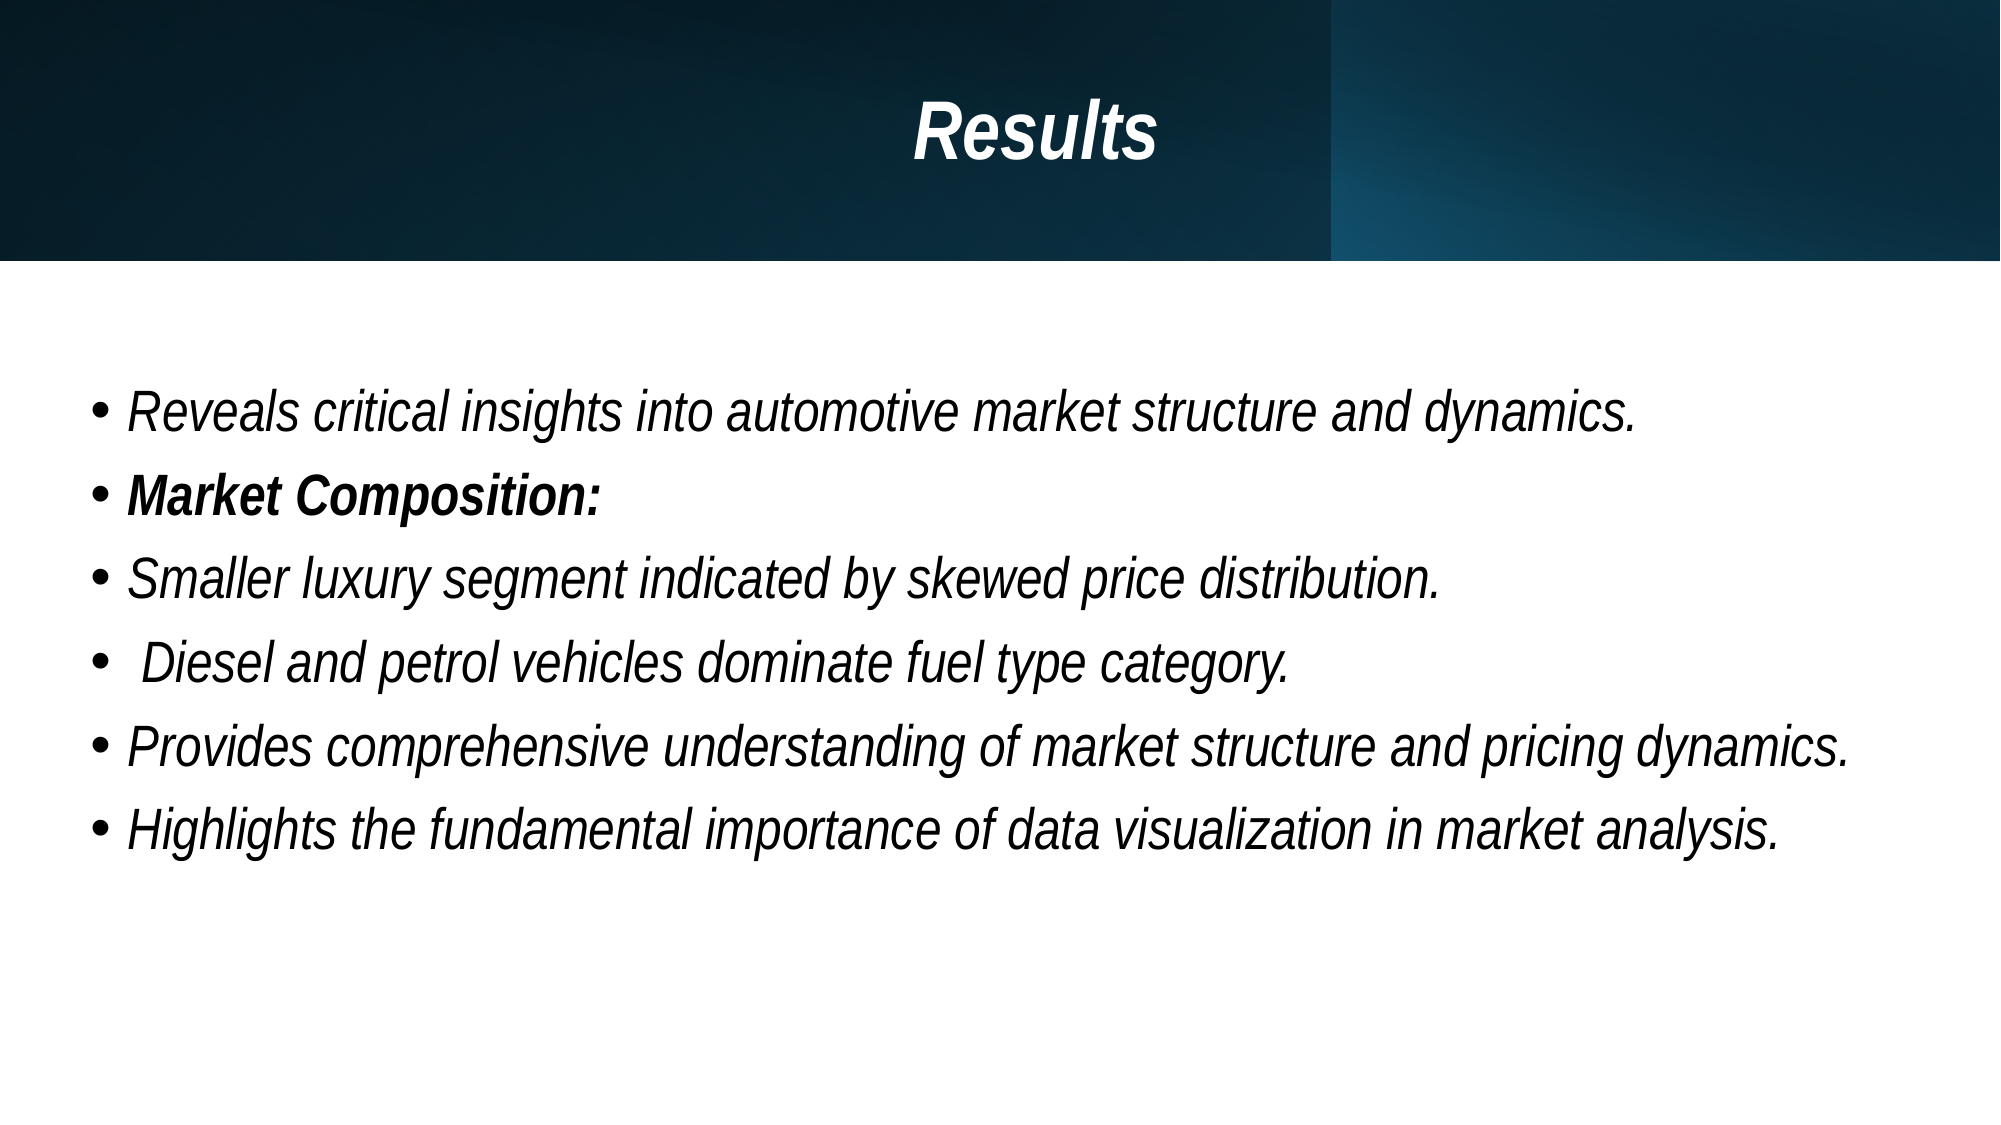

# Results
Reveals critical insights into automotive market structure and dynamics.
Market Composition:
Smaller luxury segment indicated by skewed price distribution.
 Diesel and petrol vehicles dominate fuel type category.
Provides comprehensive understanding of market structure and pricing dynamics.
Highlights the fundamental importance of data visualization in market analysis.